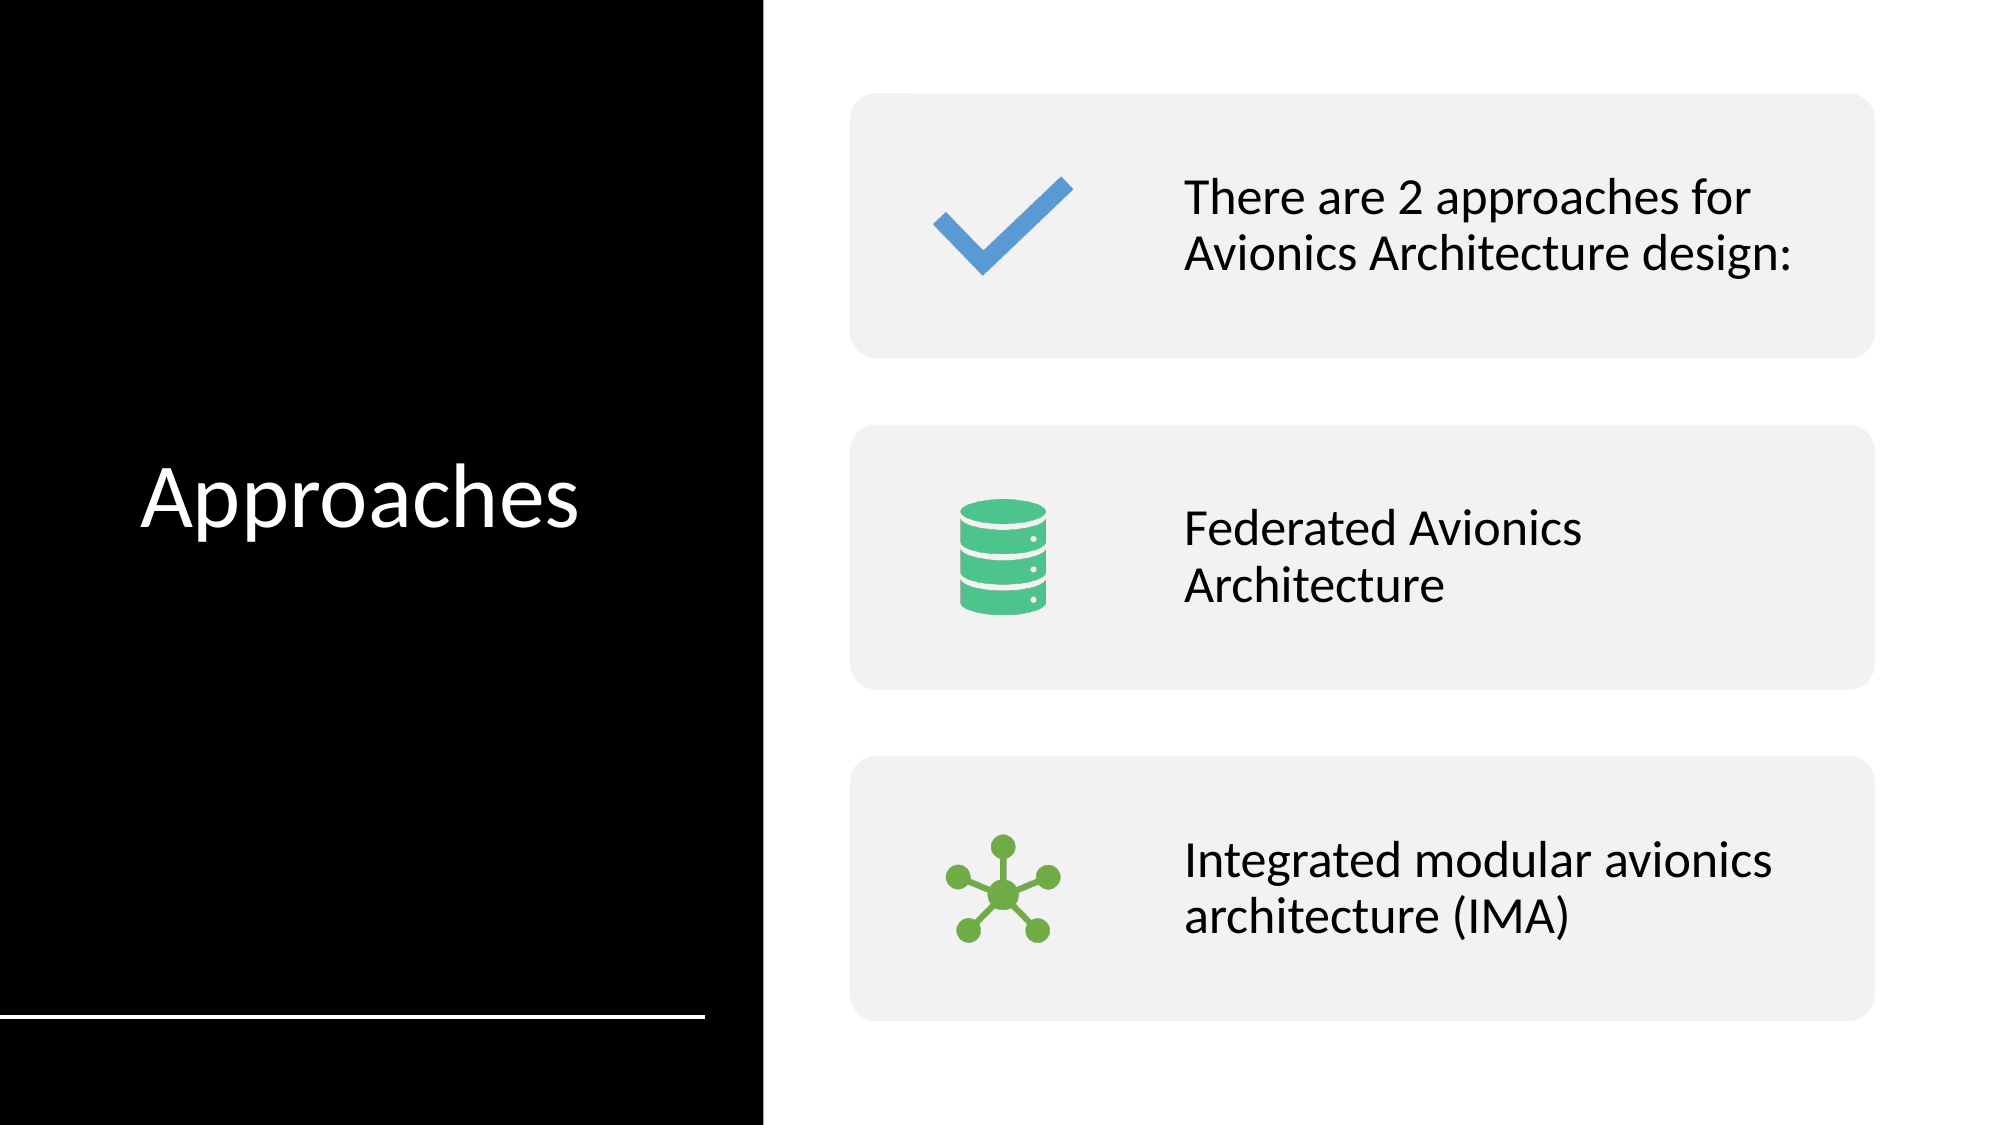

# Approaches
There are 2 approaches for Avionics Architecture design:
Federated Avionics Architecture
Integrated modular avionics architecture (IMA)